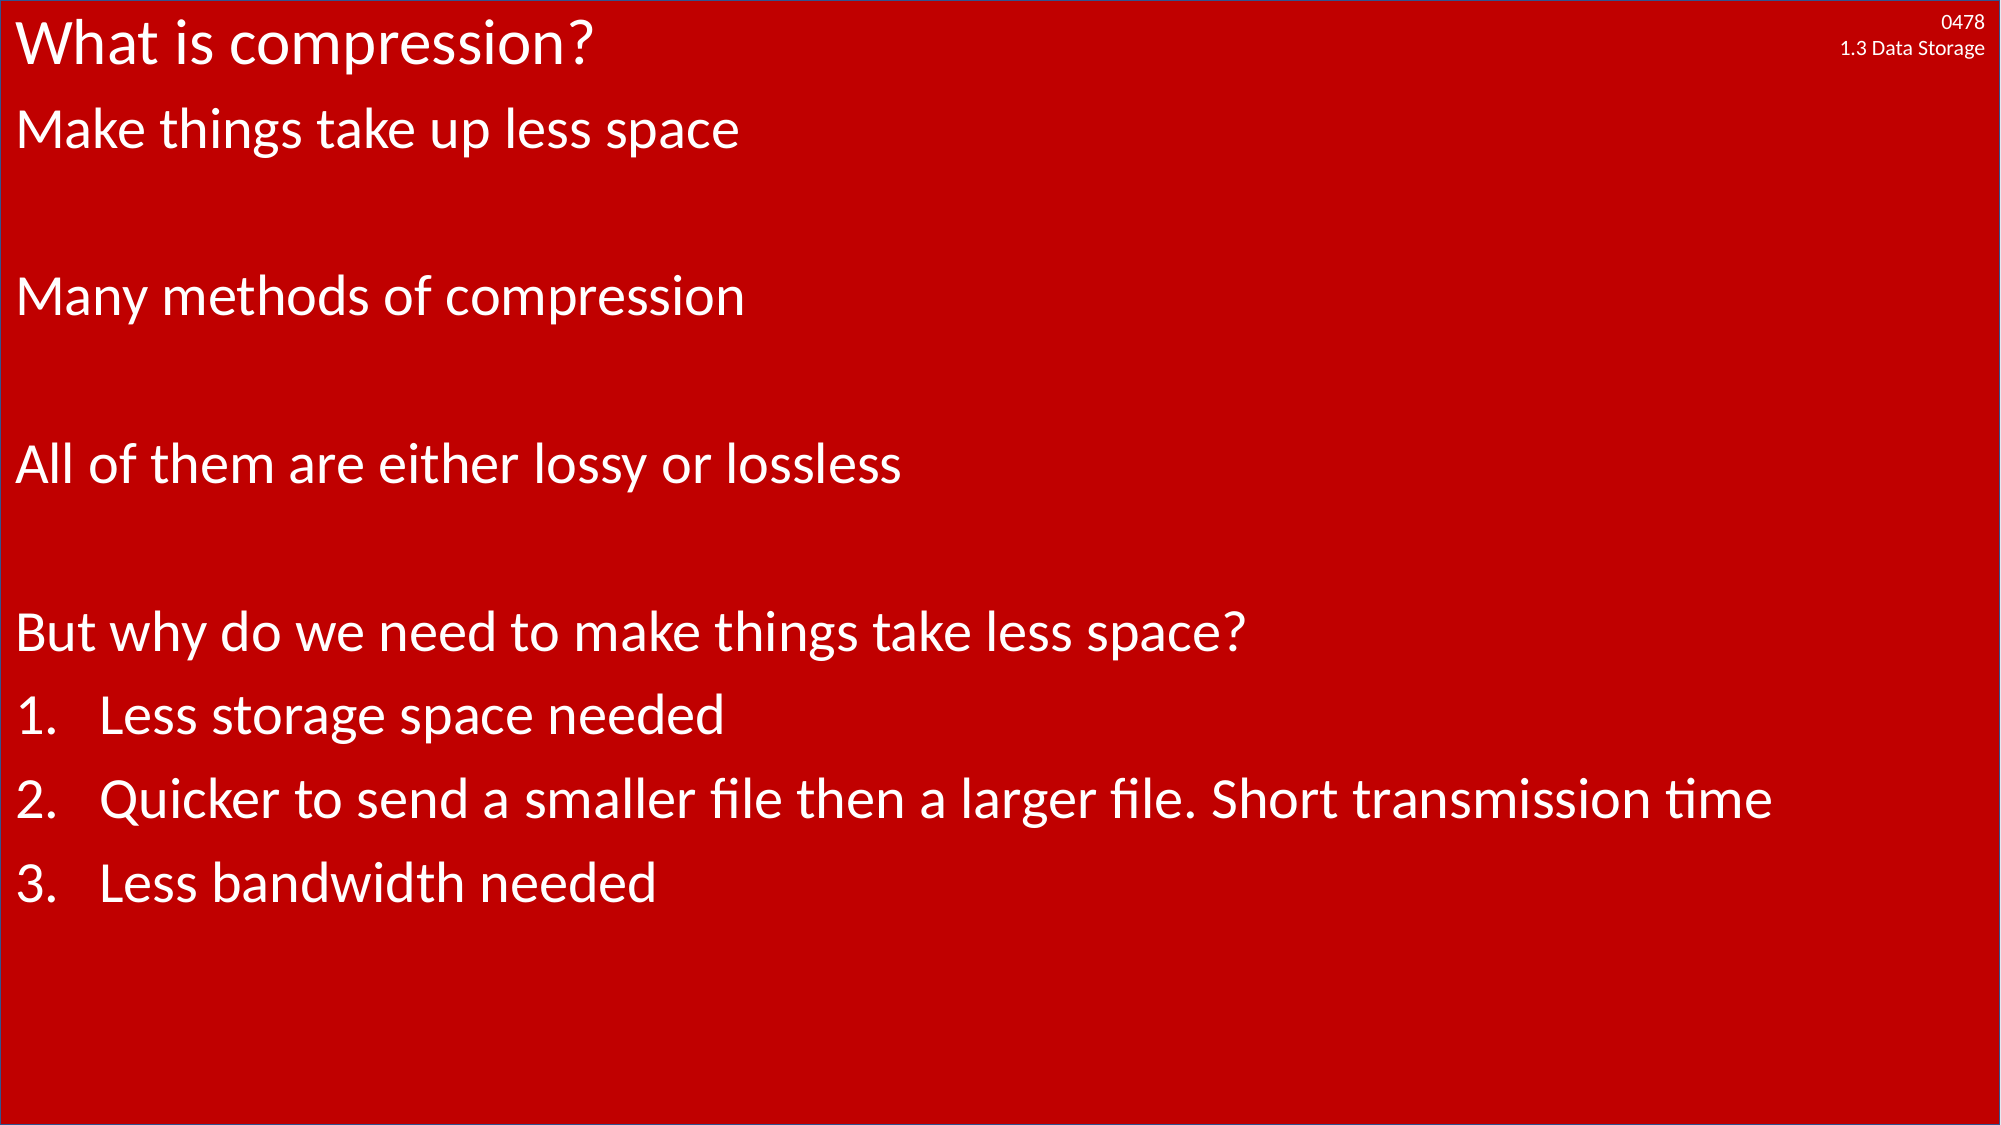

# What is compression?
Make things take up less space

Many methods of compression

All of them are either lossy or lossless

But why do we need to make things take less space?
Less storage space needed
Quicker to send a smaller file then a larger file. Short transmission time
Less bandwidth needed